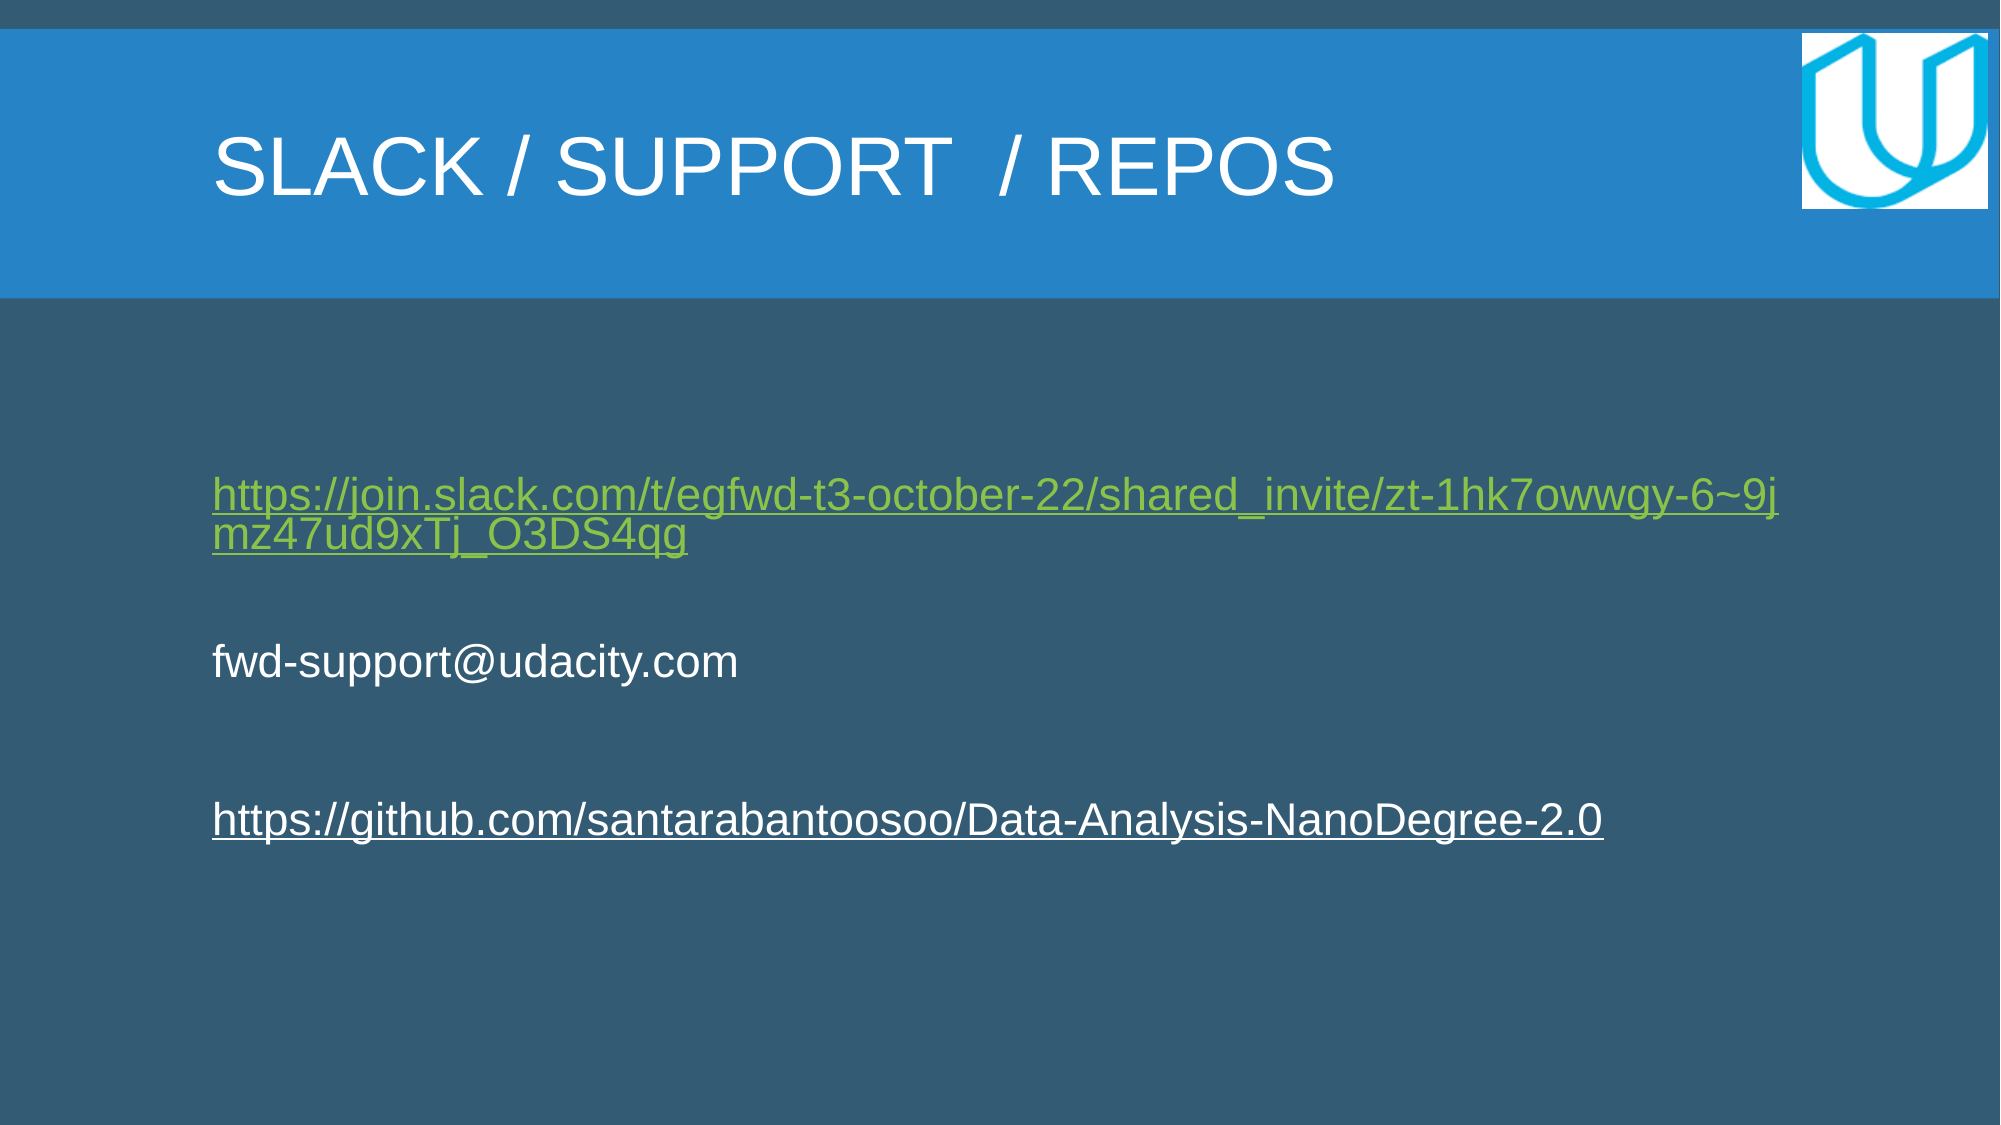

SLACK / SUPPORT  / REPOS

  https://join.slack.com/t/egfwd-t3-october-22/shared_invite/zt-1hk7owwgy-6~9jmz47ud9xTj_O3DS4qg
fwd-support@udacity.com

https://github.com/santarabantoosoo/Data-Analysis-NanoDegree-2.0